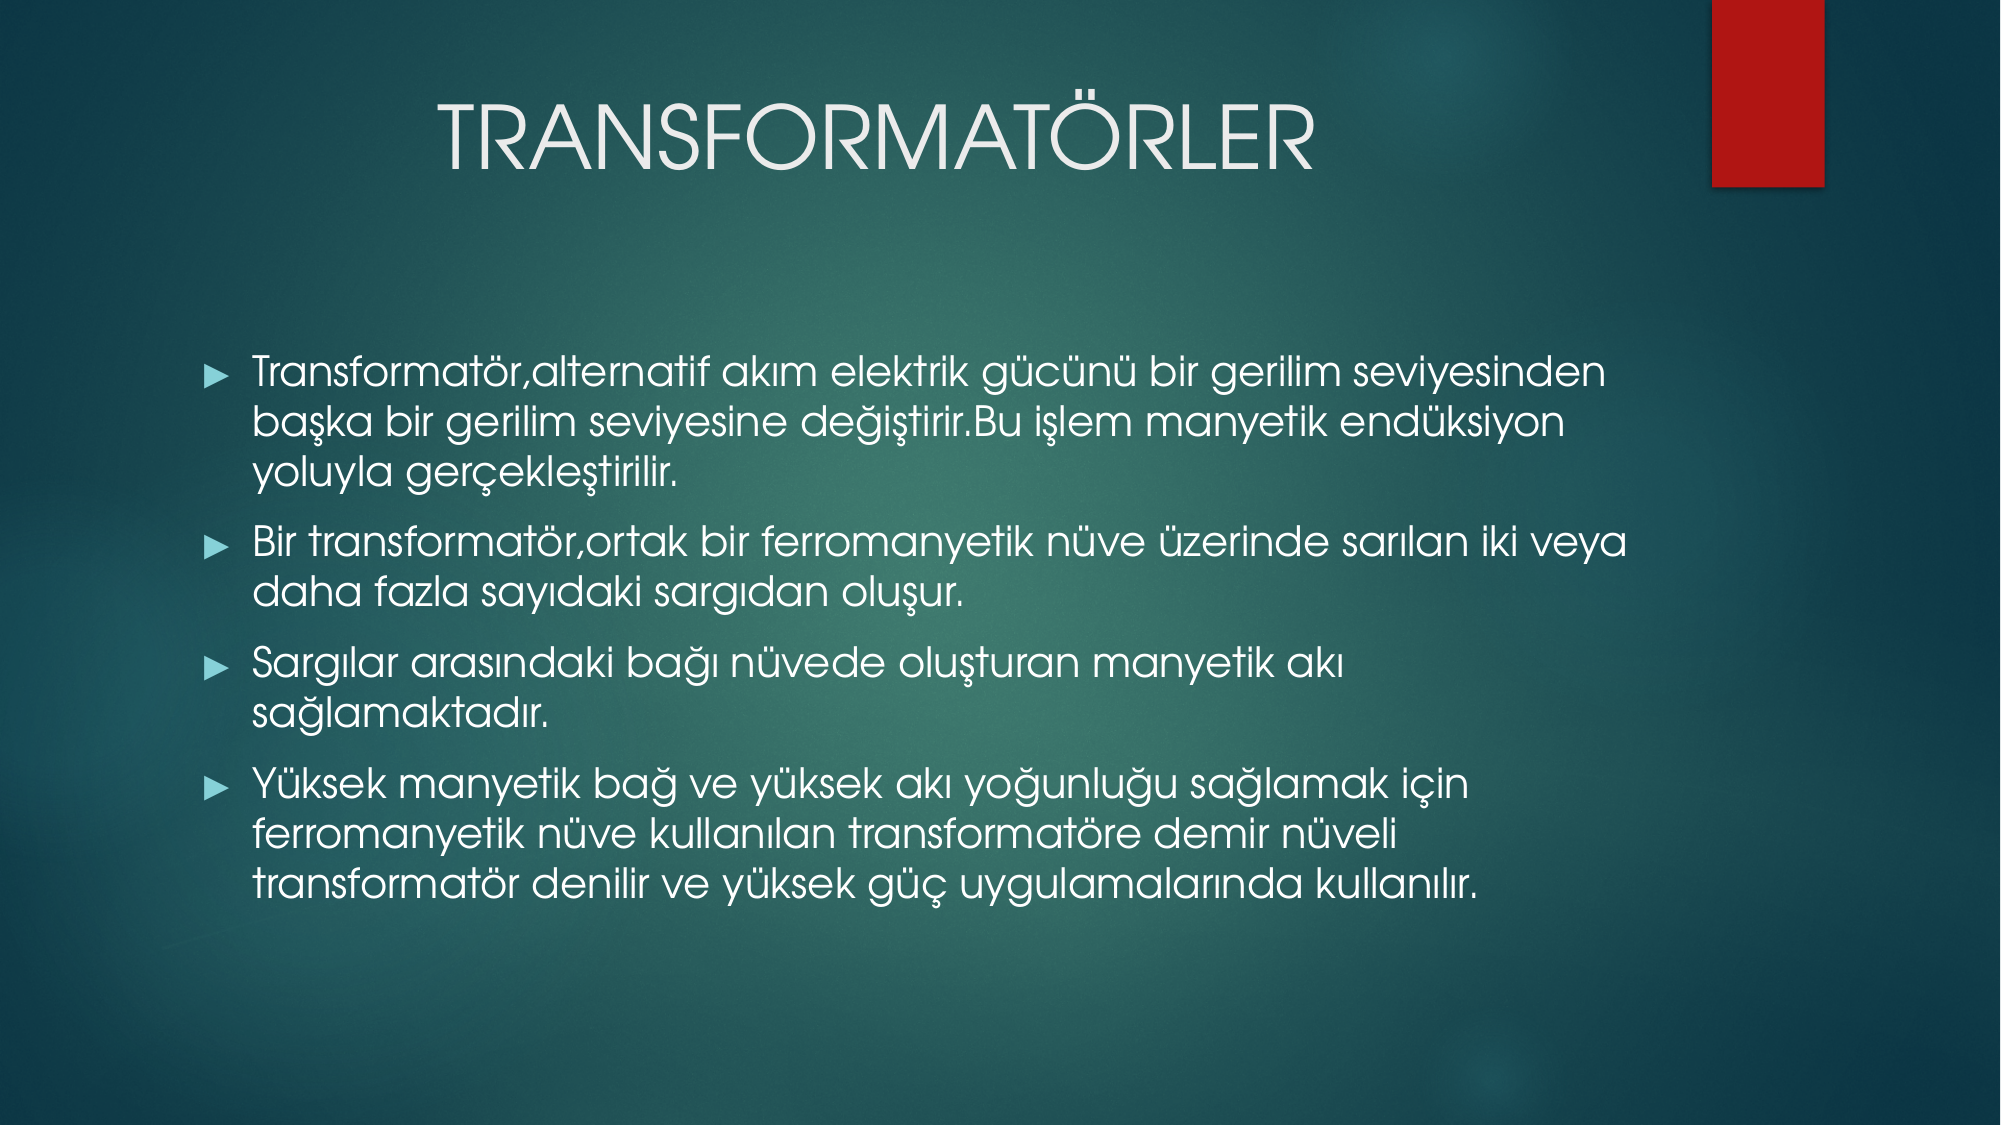

# TRANSFORMATÖRLER
Transformatör,alternatif akım elektrik gücünü bir gerilim seviyesinden başka bir gerilim seviyesine değiştirir.Bu işlem manyetik endüksiyon yoluyla gerçekleştirilir.
Bir transformatör,ortak bir ferromanyetik nüve üzerinde sarılan iki veya daha fazla sayıdaki sargıdan oluşur.
Sargılar arasındaki bağı nüvede oluşturan manyetik akı sağlamaktadır.
Yüksek manyetik bağ ve yüksek akı yoğunluğu sağlamak için ferromanyetik nüve kullanılan transformatöre demir nüveli transformatör denilir ve yüksek güç uygulamalarında kullanılır.